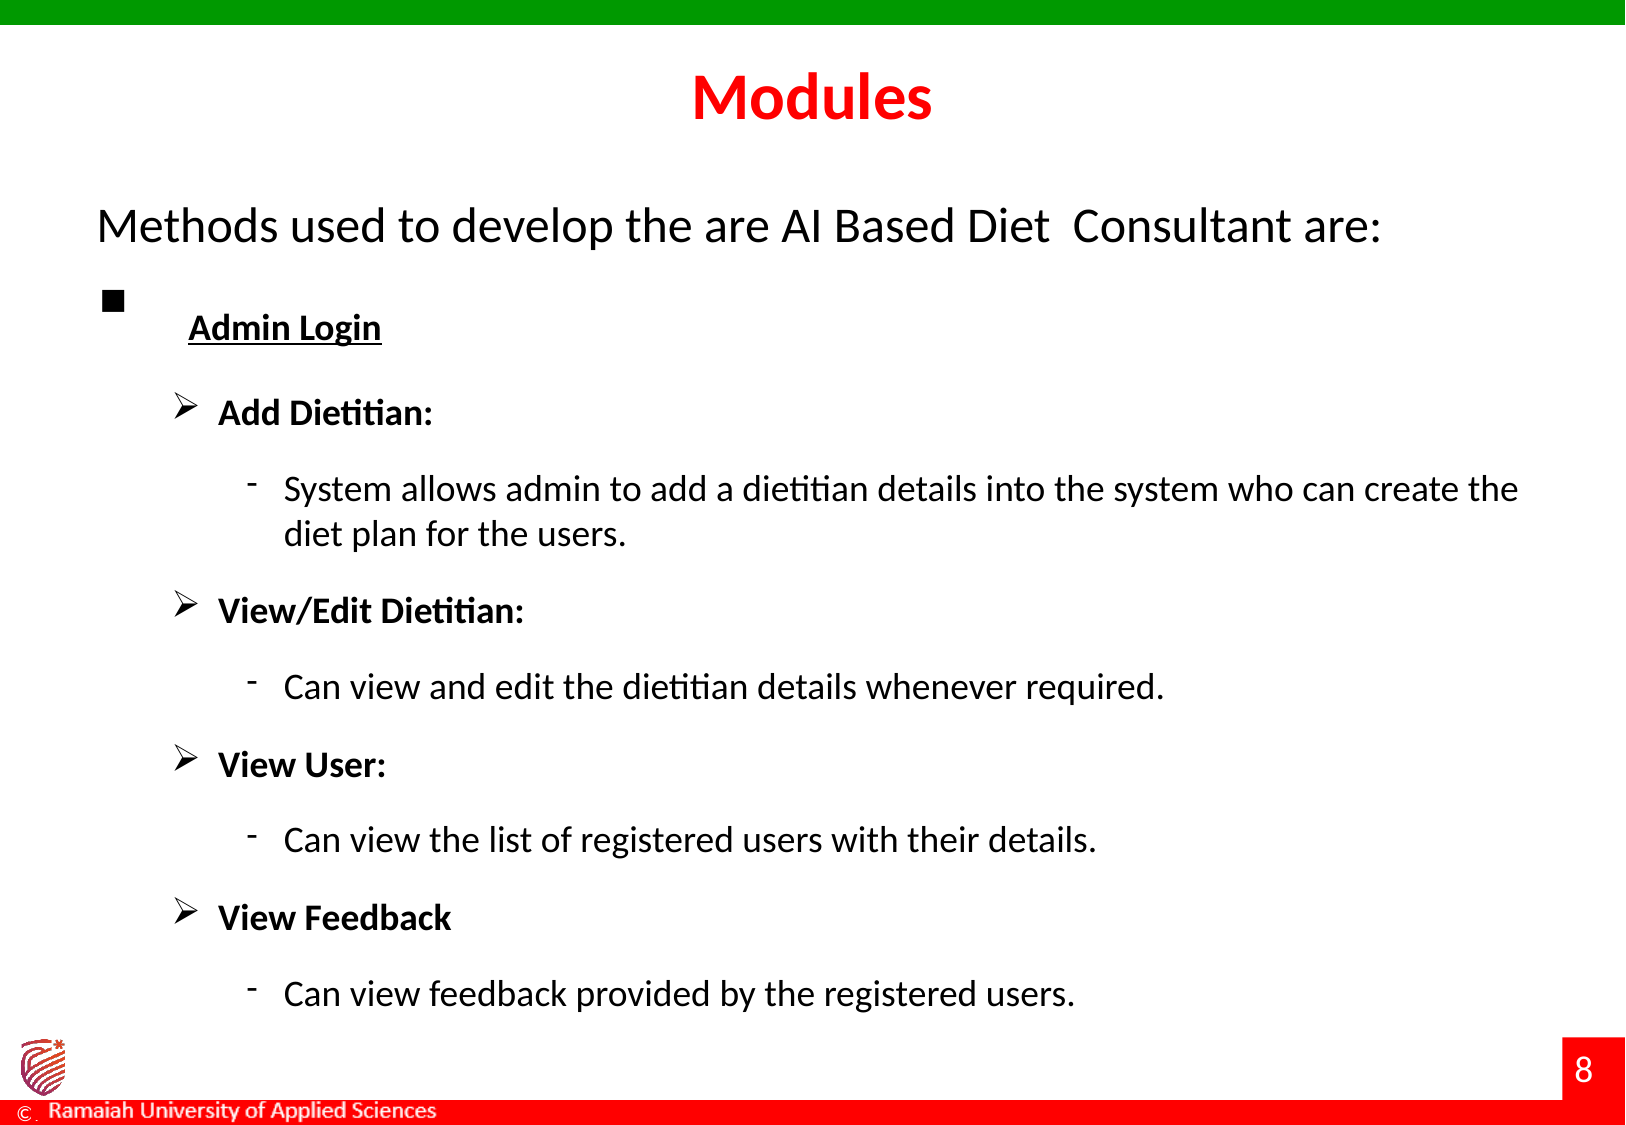

# Modules
Methods used to develop the are AI Based Diet  Consultant are:
 Admin Login
Add Dietitian:
System allows admin to add a dietitian details into the system who can create the diet plan for the users.
View/Edit Dietitian:
Can view and edit the dietitian details whenever required.
View User:
Can view the list of registered users with their details.
View Feedback
Can view feedback provided by the registered users.